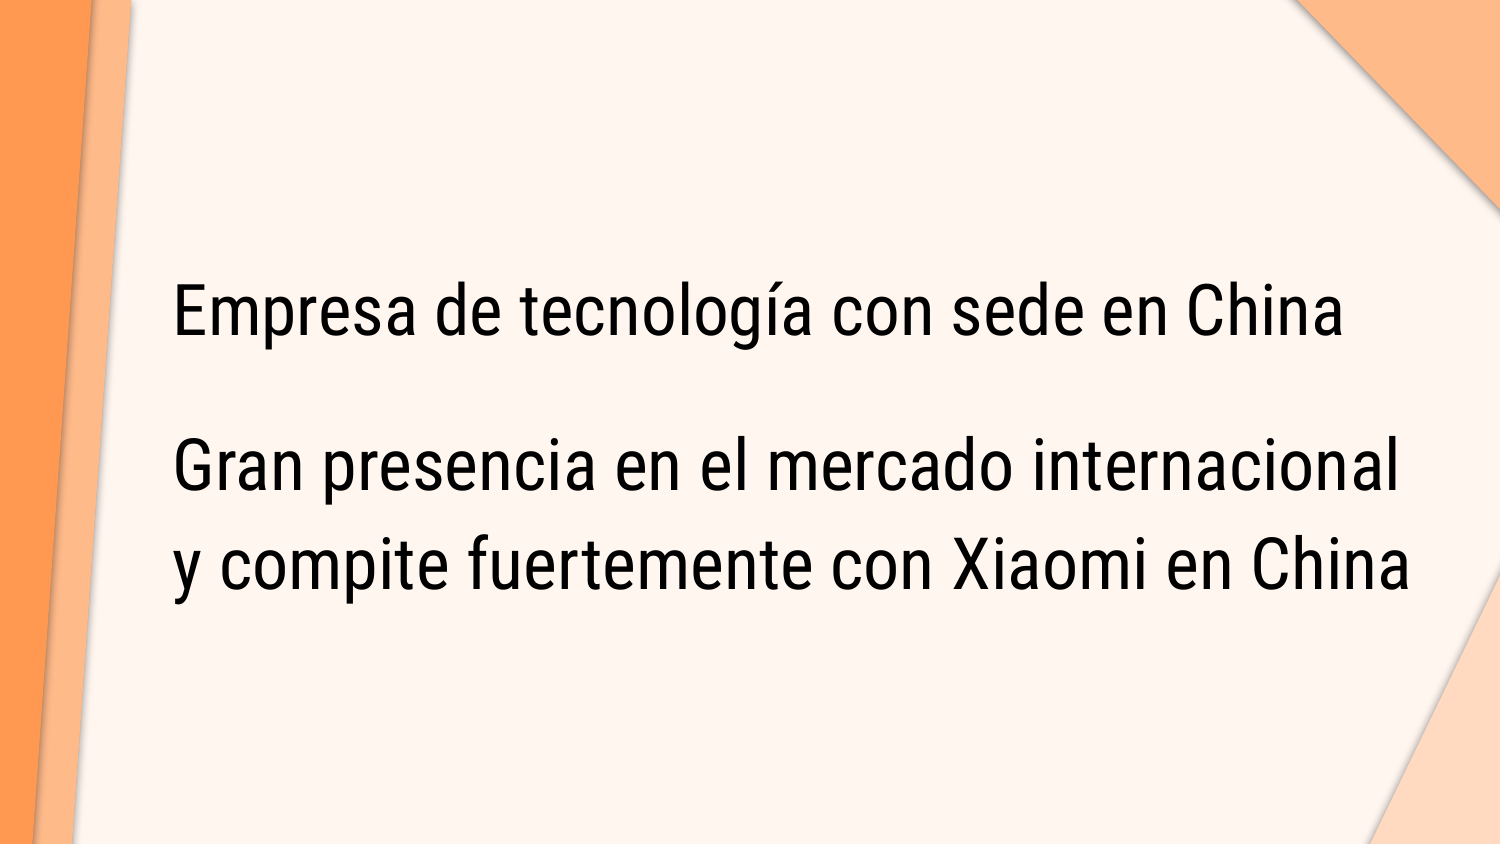

Empresa de tecnología con sede en China

Gran presencia en el mercado internacional y compite fuertemente con Xiaomi en China